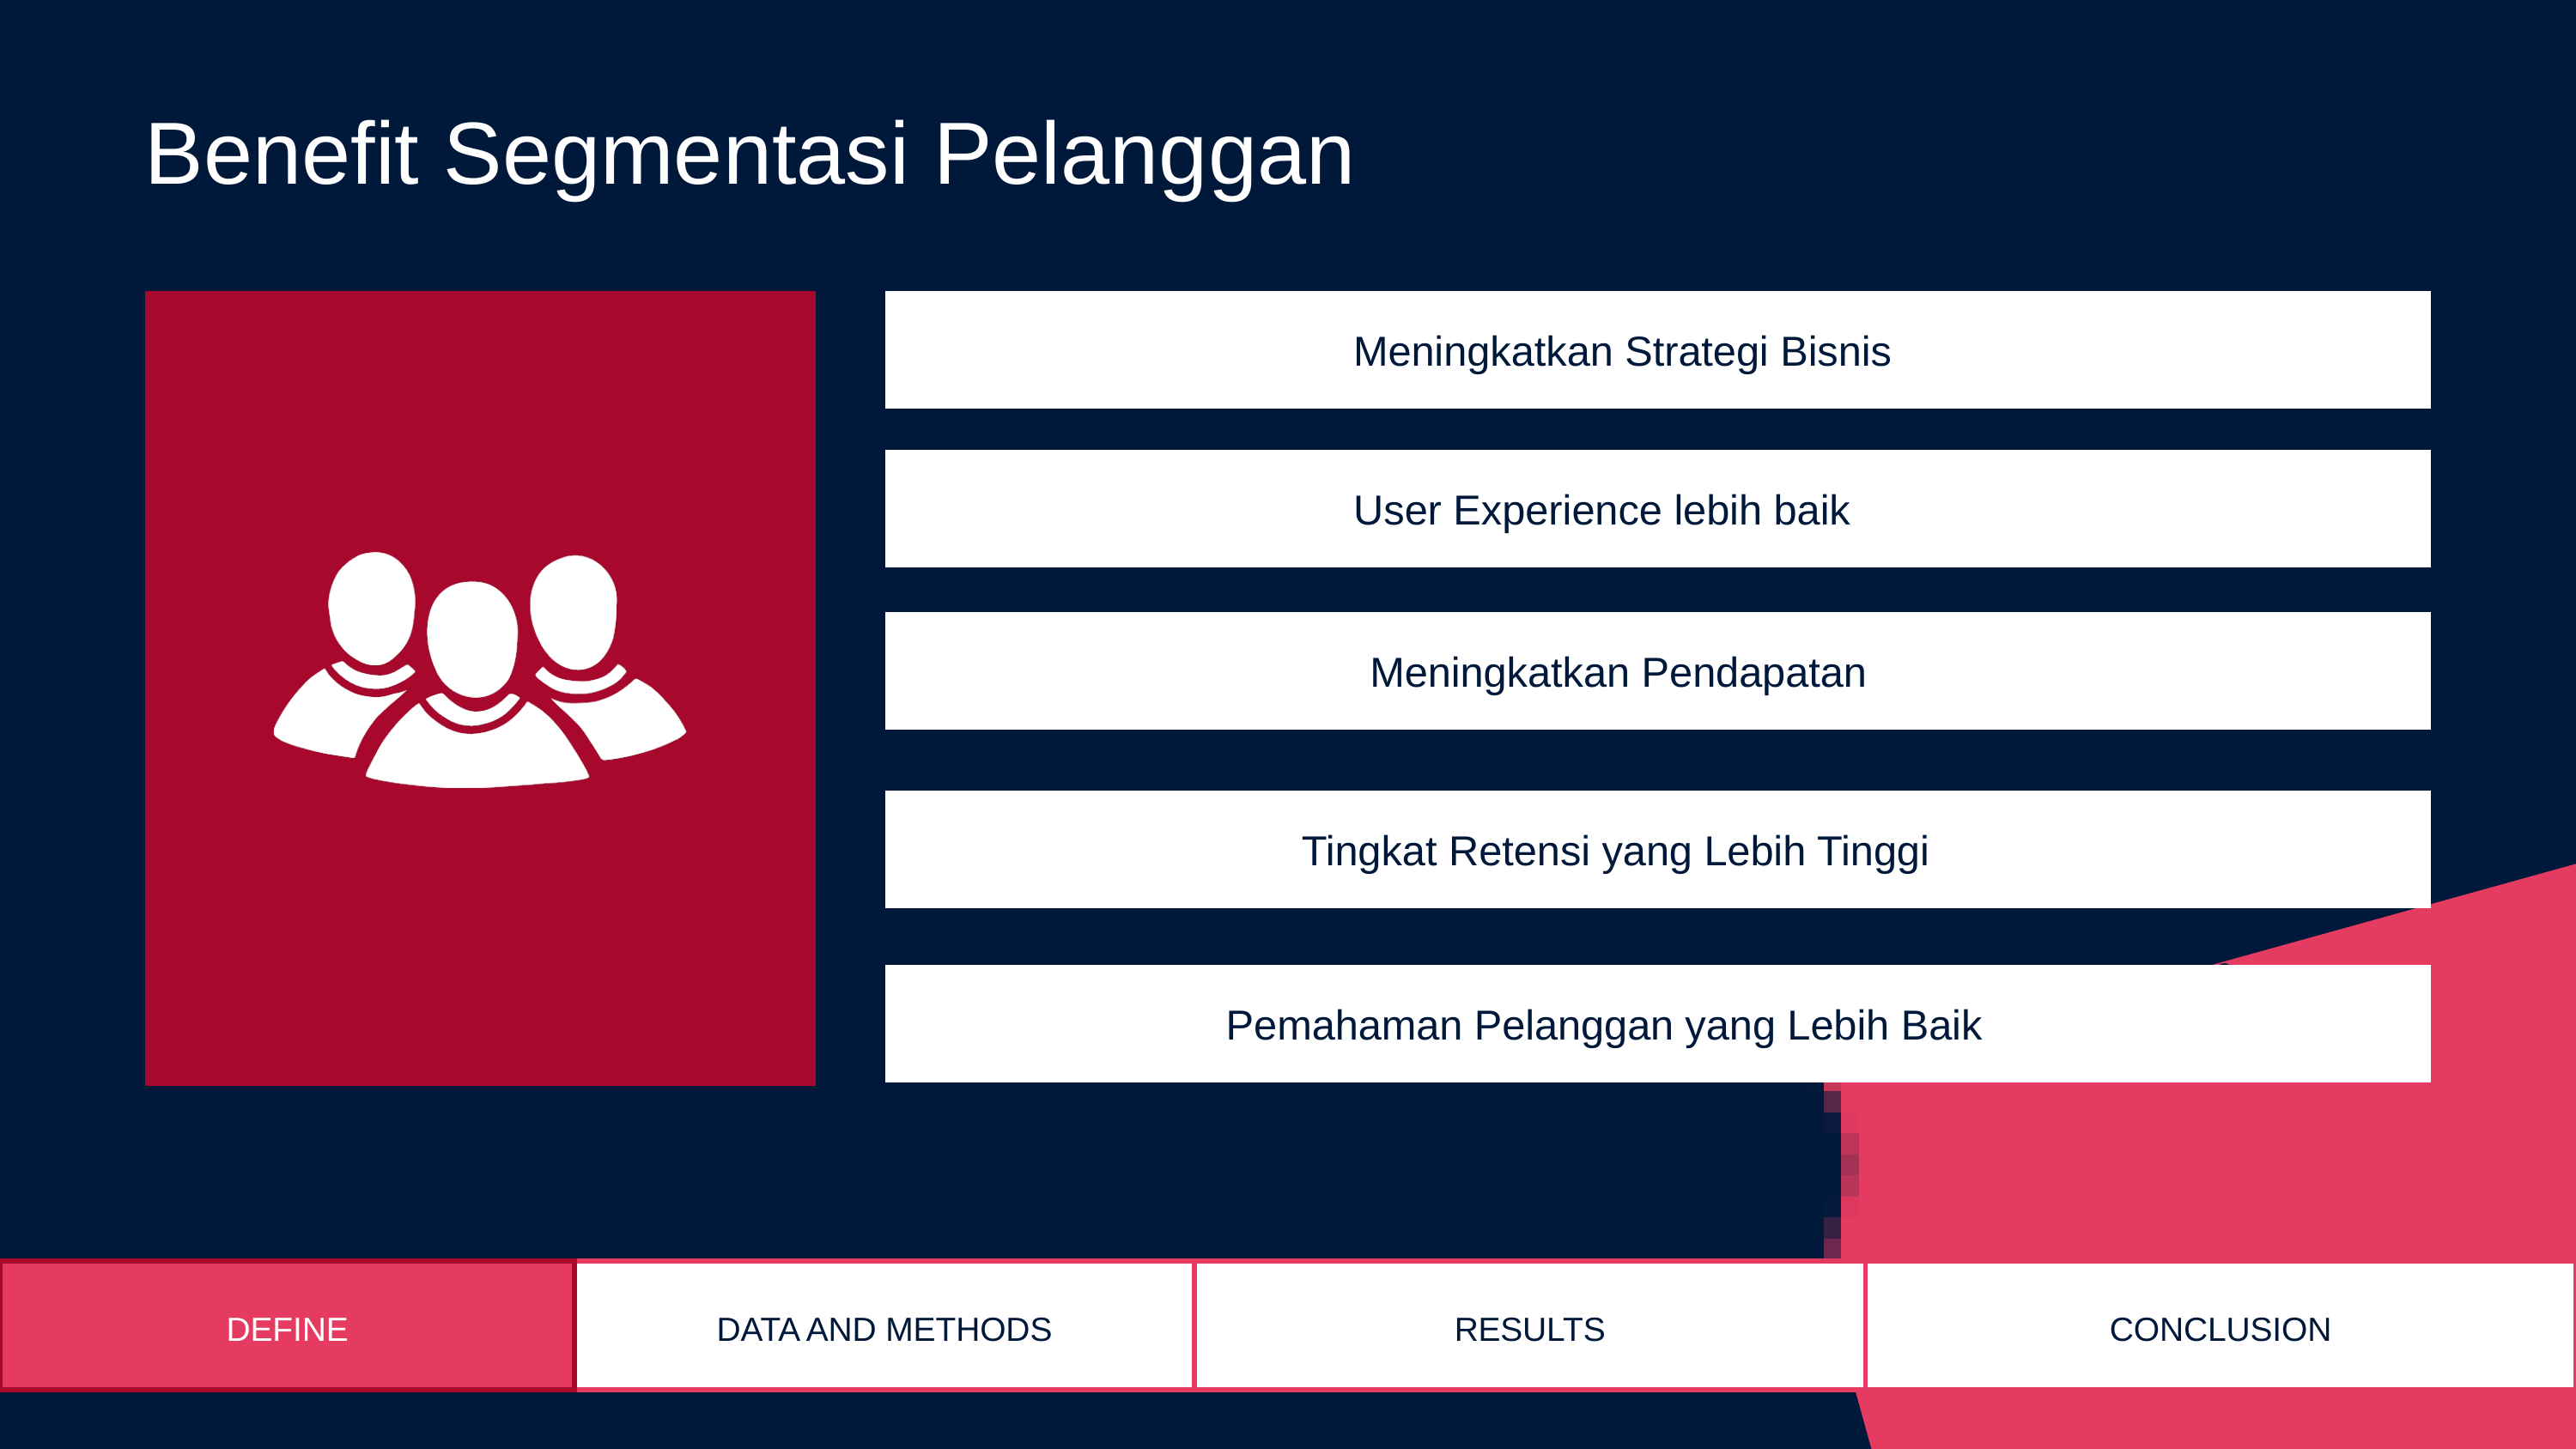

Benefit Segmentasi Pelanggan

Meningkatkan Strategi Bisnis

User Experience lebih baik

Meningkatkan Pendapatan
Prediksi churn memperkirakan pelanggan mana yang berisiko tinggi meninggalkan perusahaan atau membatalkan langganan suatu layanan, berdasarkan perilaku mereka terhadap produk karena biaya akuisisi pelanggan baru dapat 5 hingga 10 kali lebih mahal daripada biaya mempertahankan pelanggan lama.

Tingkat Retensi yang Lebih Tinggi

Pemahaman Pelanggan yang Lebih Baik
| DEFINE | DATA AND METHODS | RESULTS | CONCLUSION |
| --- | --- | --- | --- |